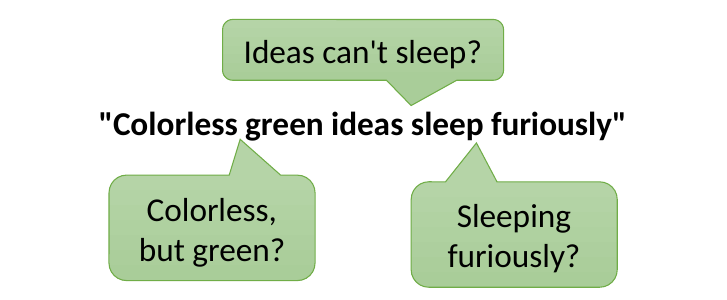

Ideas can't sleep?
"Colorless green ideas sleep furiously"
Colorless, but green?
Sleeping furiously?